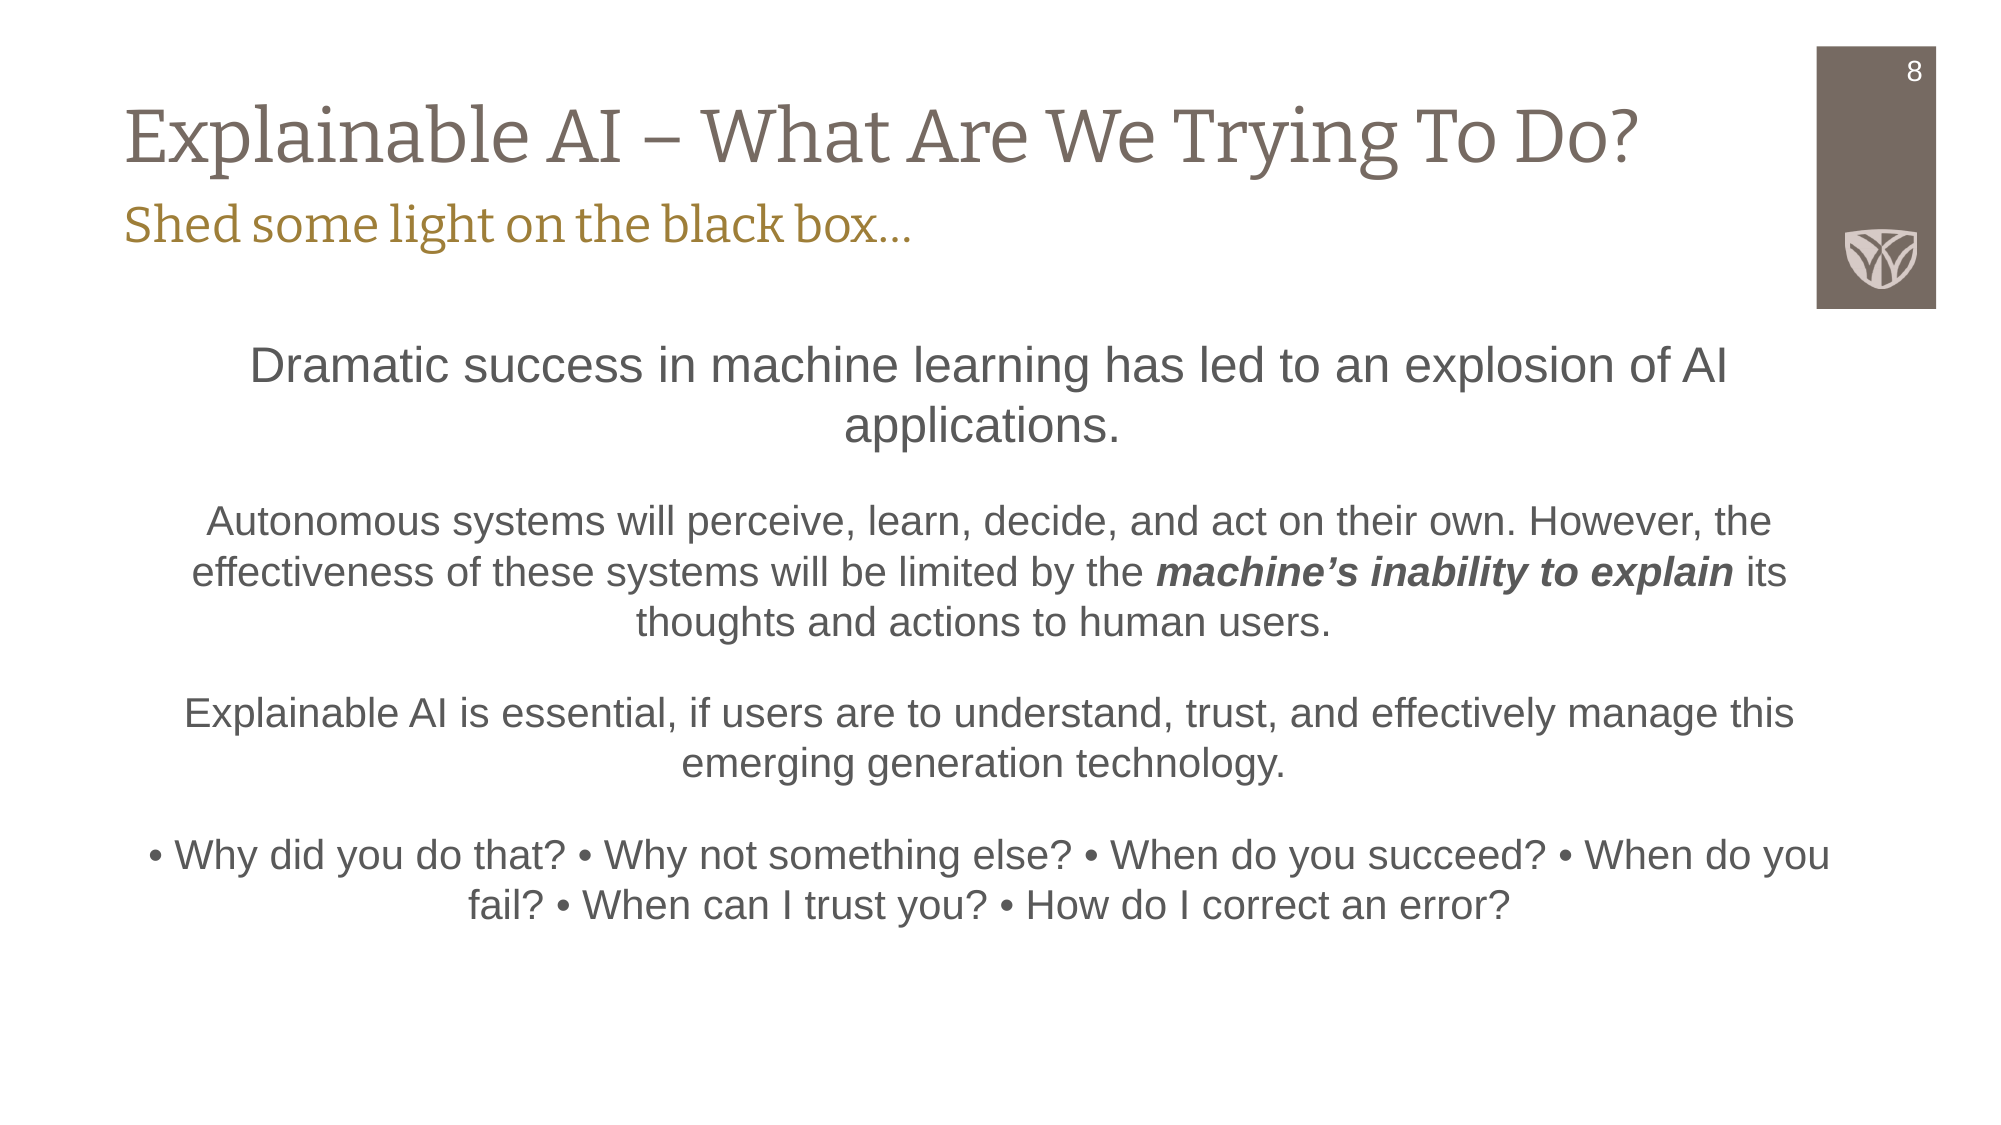

# Explainable AI – What Are We Trying To Do?
8
Shed some light on the black box…
Dramatic success in machine learning has led to an explosion of AI applications.
Autonomous systems will perceive, learn, decide, and act on their own. However, the effectiveness of these systems will be limited by the machine’s inability to explain its thoughts and actions to human users.
Explainable AI is essential, if users are to understand, trust, and effectively manage this emerging generation technology.
• Why did you do that? • Why not something else? • When do you succeed? • When do you fail? • When can I trust you? • How do I correct an error?